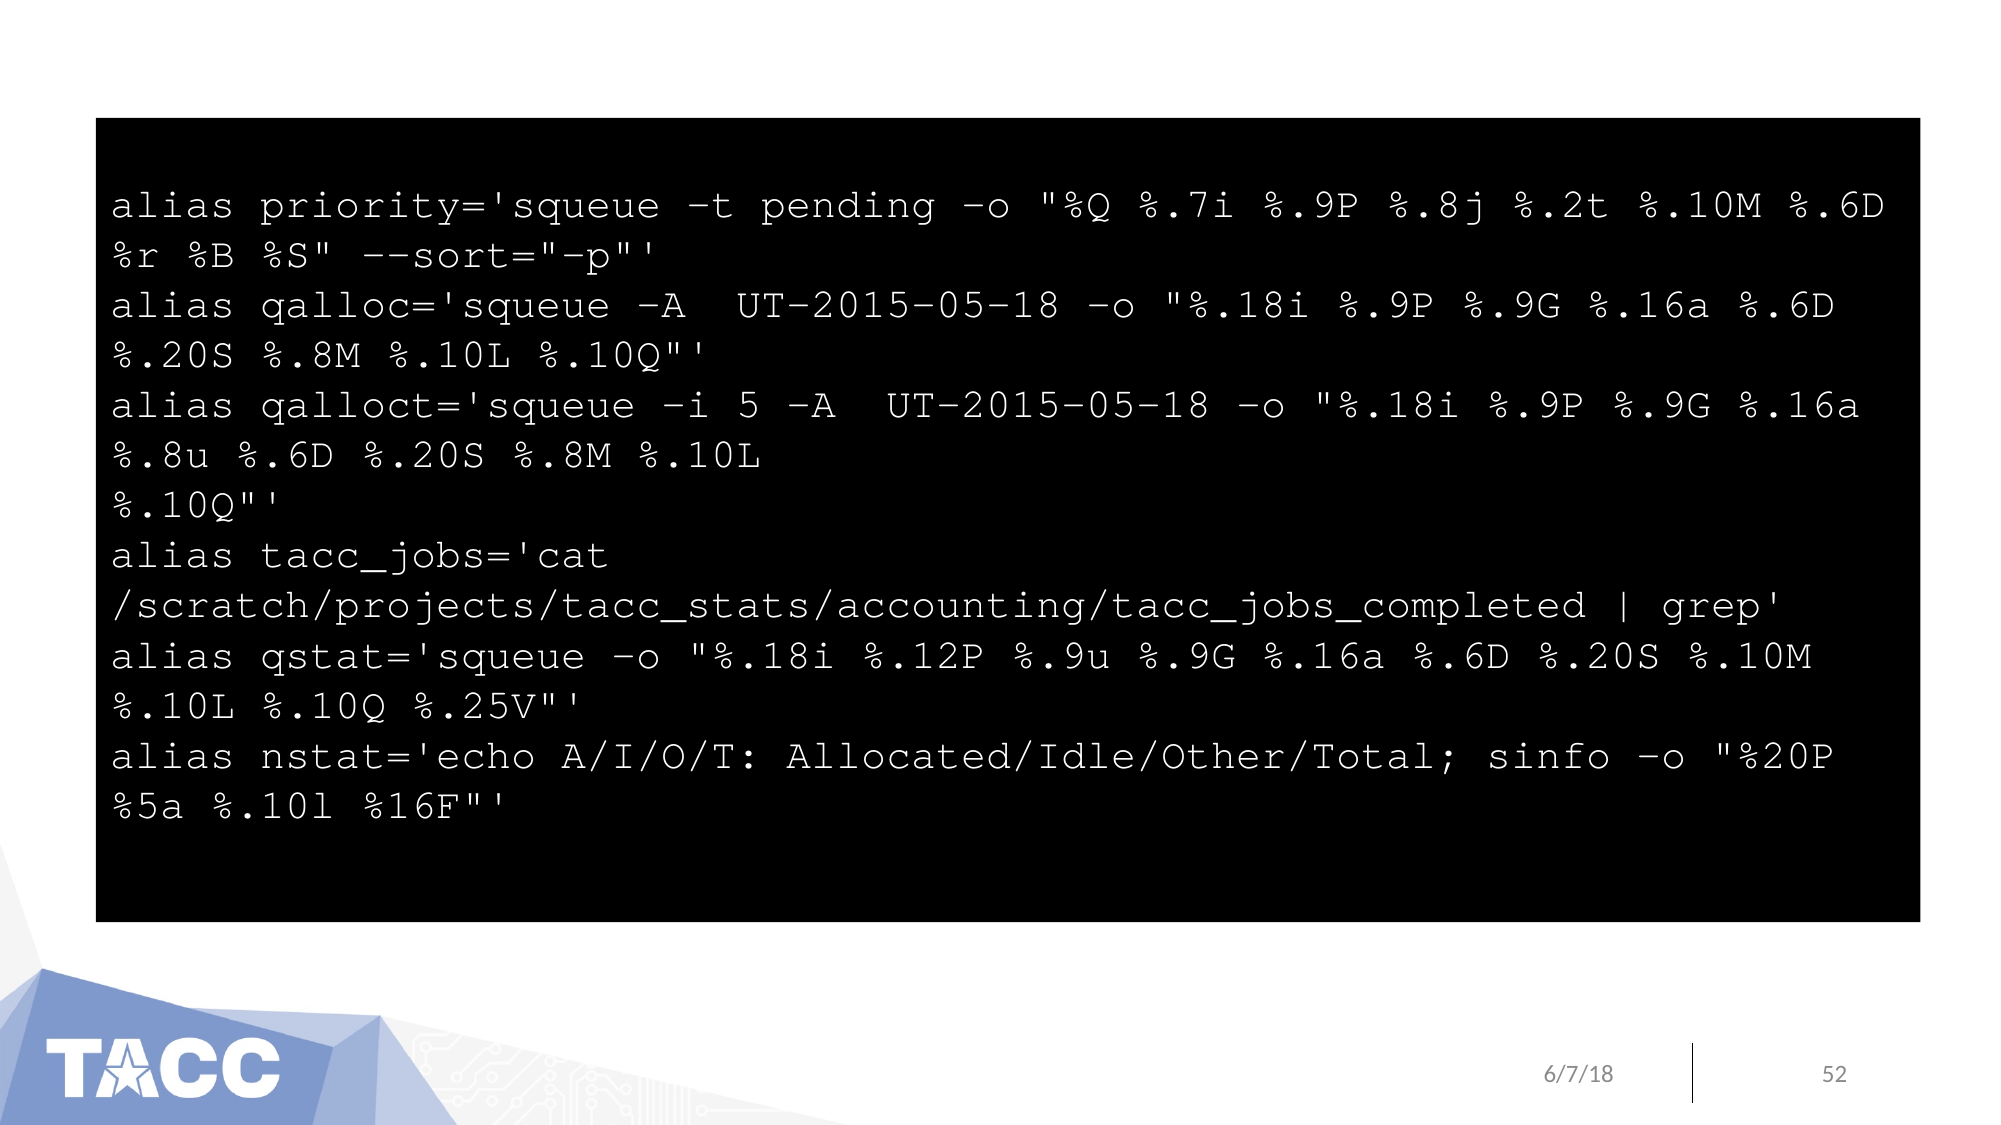

alias priority='squeue -t pending -o "%Q %.7i %.9P %.8j %.2t %.10M %.6D %r %B %S" --sort="-p"'
alias qalloc='squeue -A  UT-2015-05-18 -o "%.18i %.9P %.9G %.16a %.6D %.20S %.8M %.10L %.10Q"'
alias qalloct='squeue -i 5 -A  UT-2015-05-18 -o "%.18i %.9P %.9G %.16a %.8u %.6D %.20S %.8M %.10L
%.10Q"'
alias tacc_jobs='cat /scratch/projects/tacc_stats/accounting/tacc_jobs_completed | grep'
alias qstat='squeue -o "%.18i %.12P %.9u %.9G %.16a %.6D %.20S %.10M %.10L %.10Q %.25V"'
alias nstat='echo A/I/O/T: Allocated/Idle/Other/Total; sinfo -o "%20P %5a %.10l %16F"'

6/7/18
52